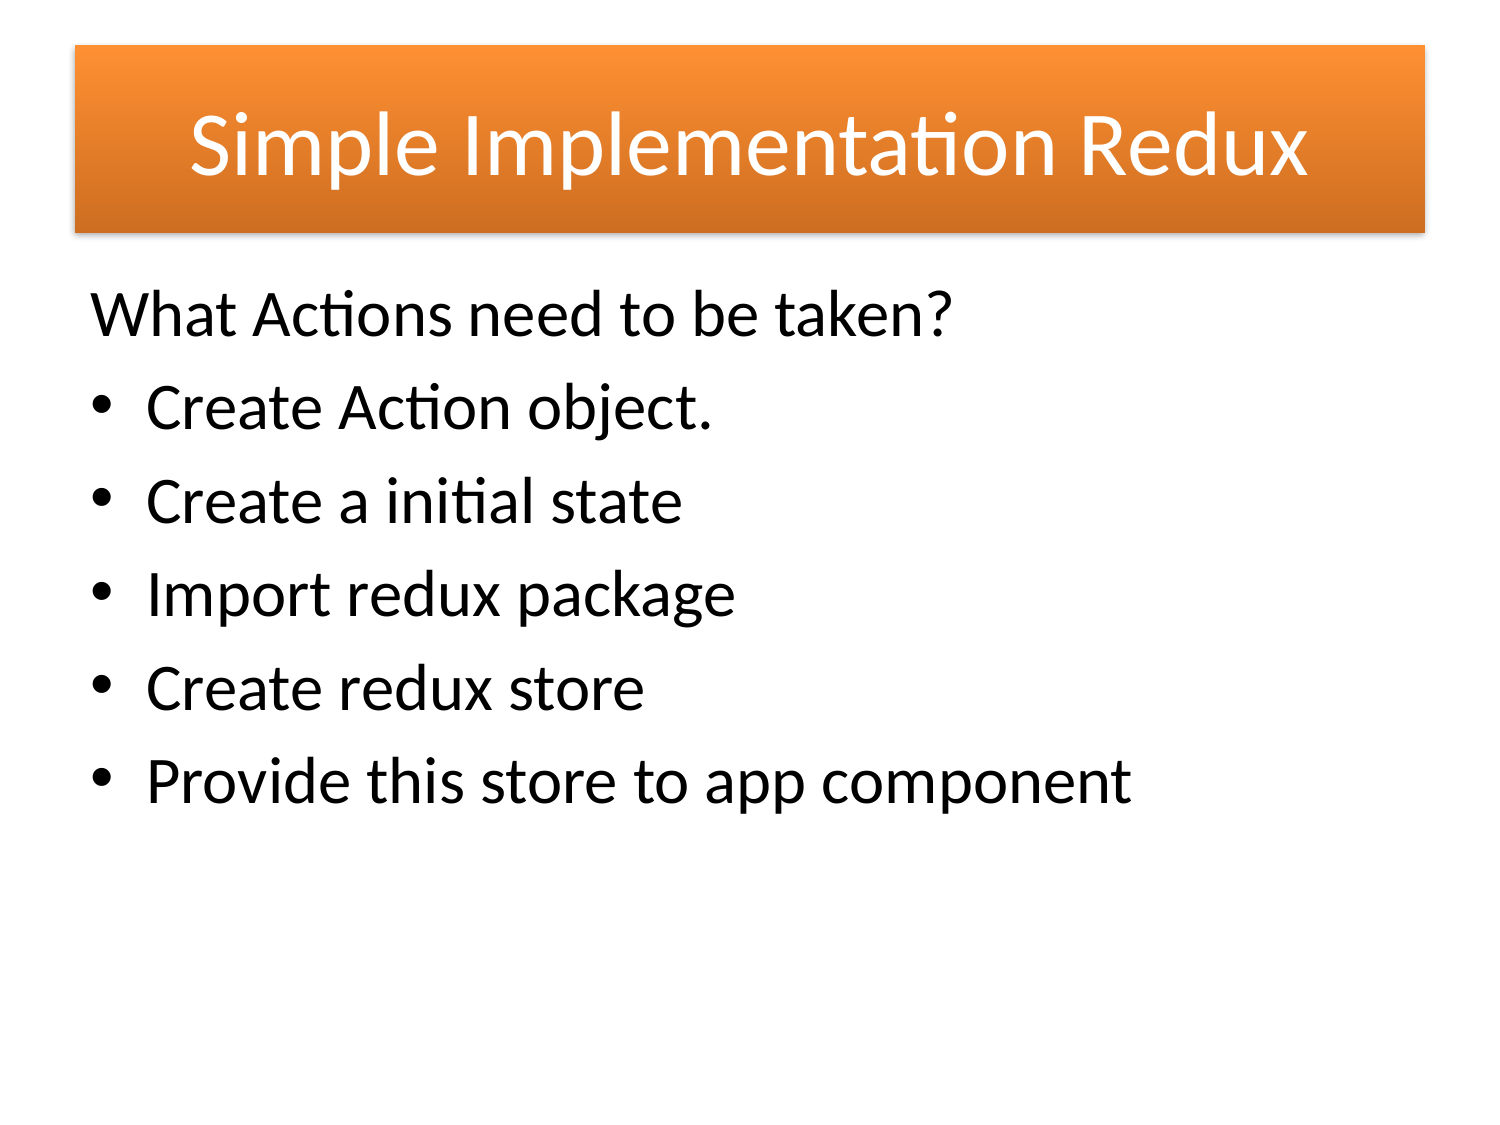

# Simple Implementation Redux
What Actions need to be taken?
Create Action object.
Create a initial state
Import redux package
Create redux store
Provide this store to app component